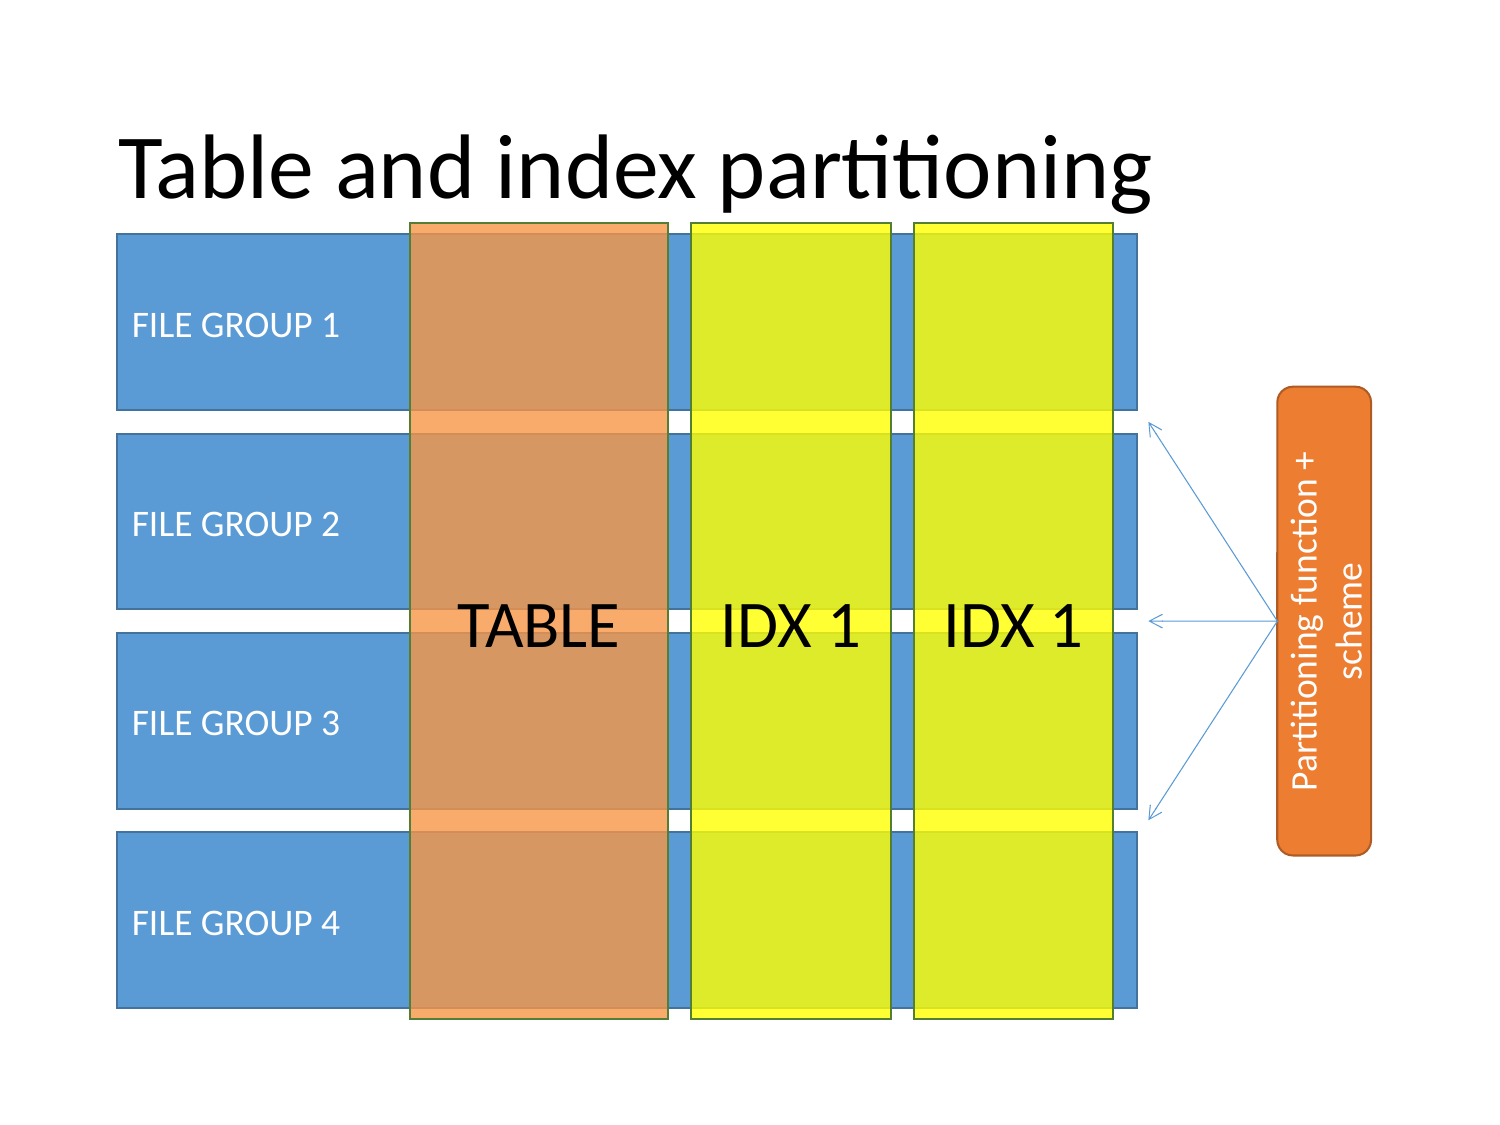

# Table and index partitioning
TABLE
IDX 1
IDX 1
FILE GROUP 1
FILE GROUP 2
Partitioning function + scheme
FILE GROUP 3
FILE GROUP 4